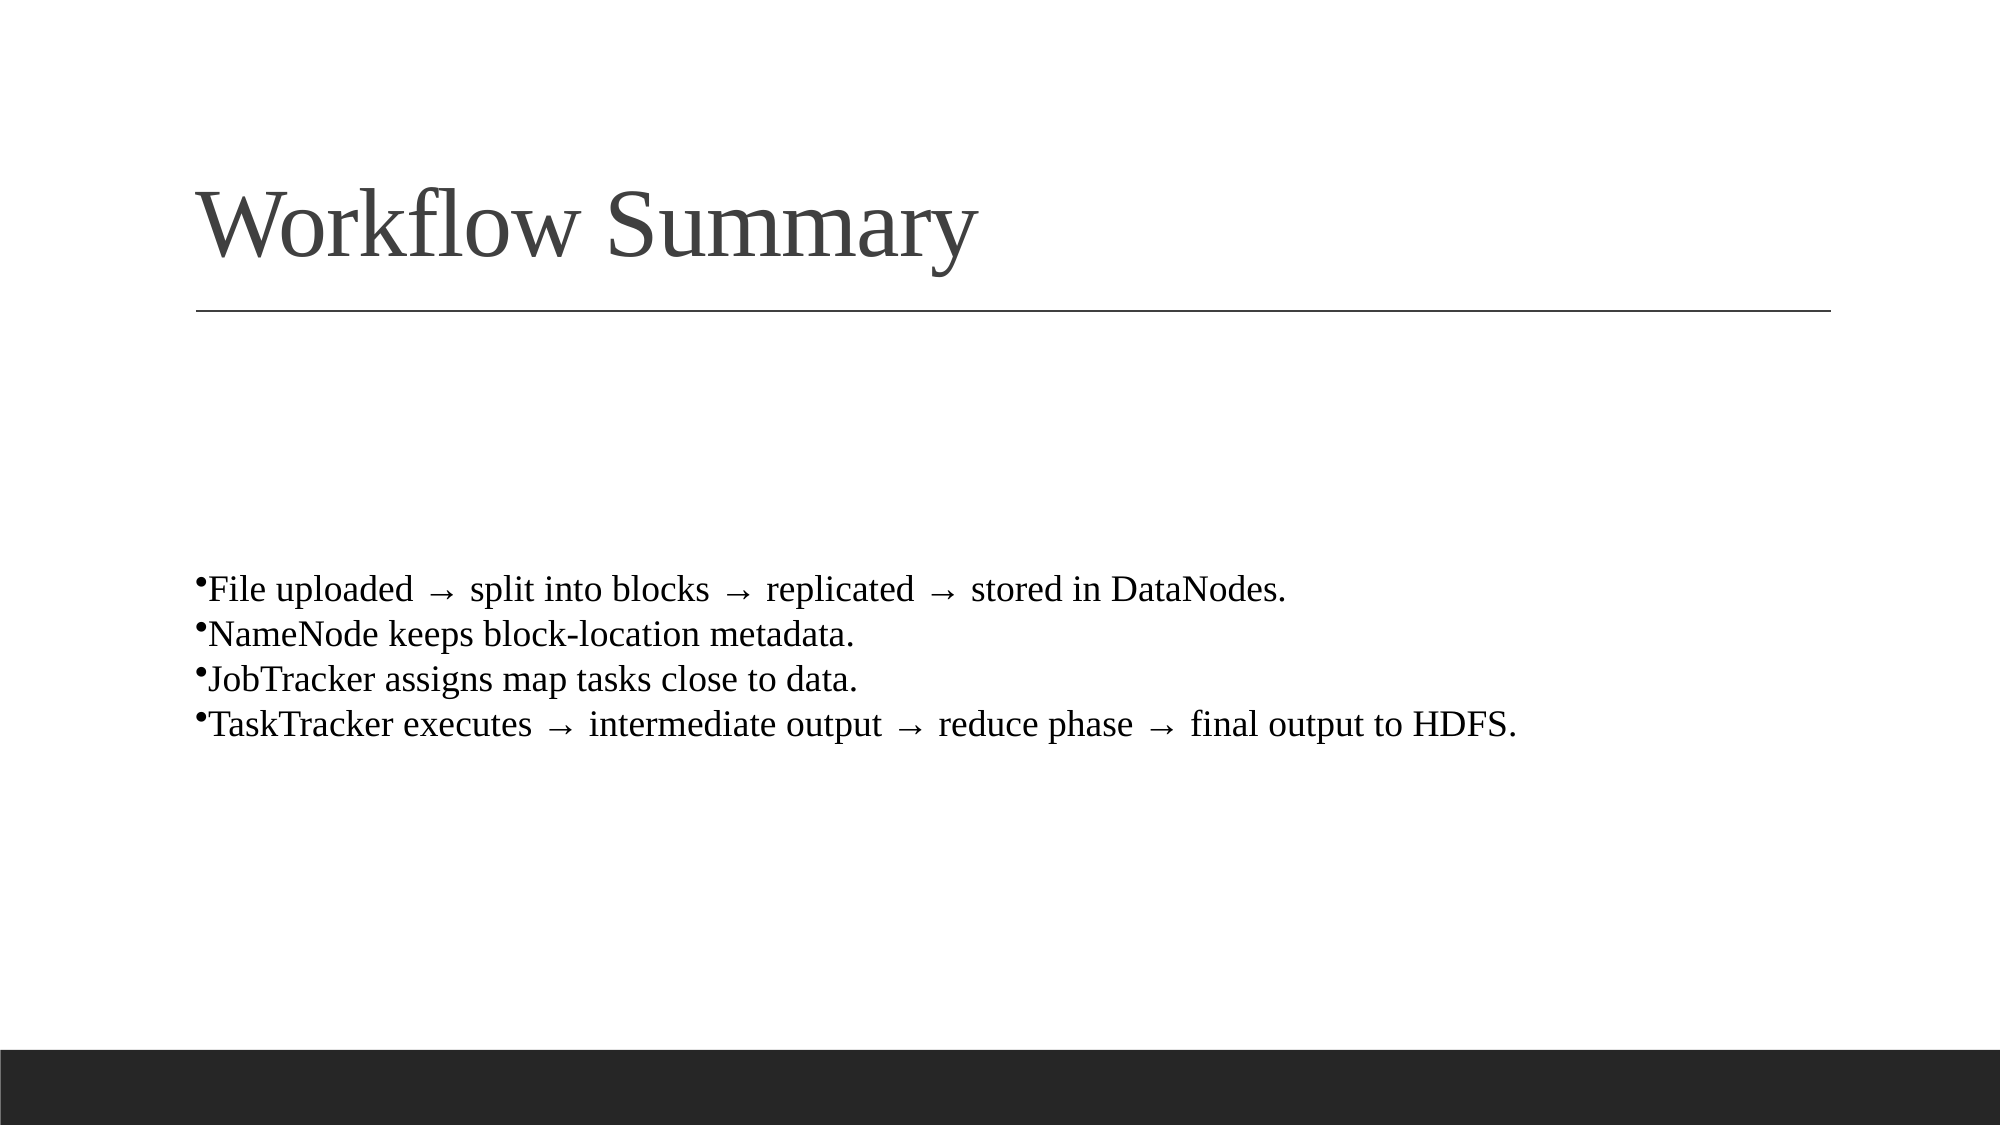

# Workflow Summary
File uploaded → split into blocks → replicated → stored in DataNodes.
NameNode keeps block-location metadata.
JobTracker assigns map tasks close to data.
TaskTracker executes → intermediate output → reduce phase → final output to HDFS.